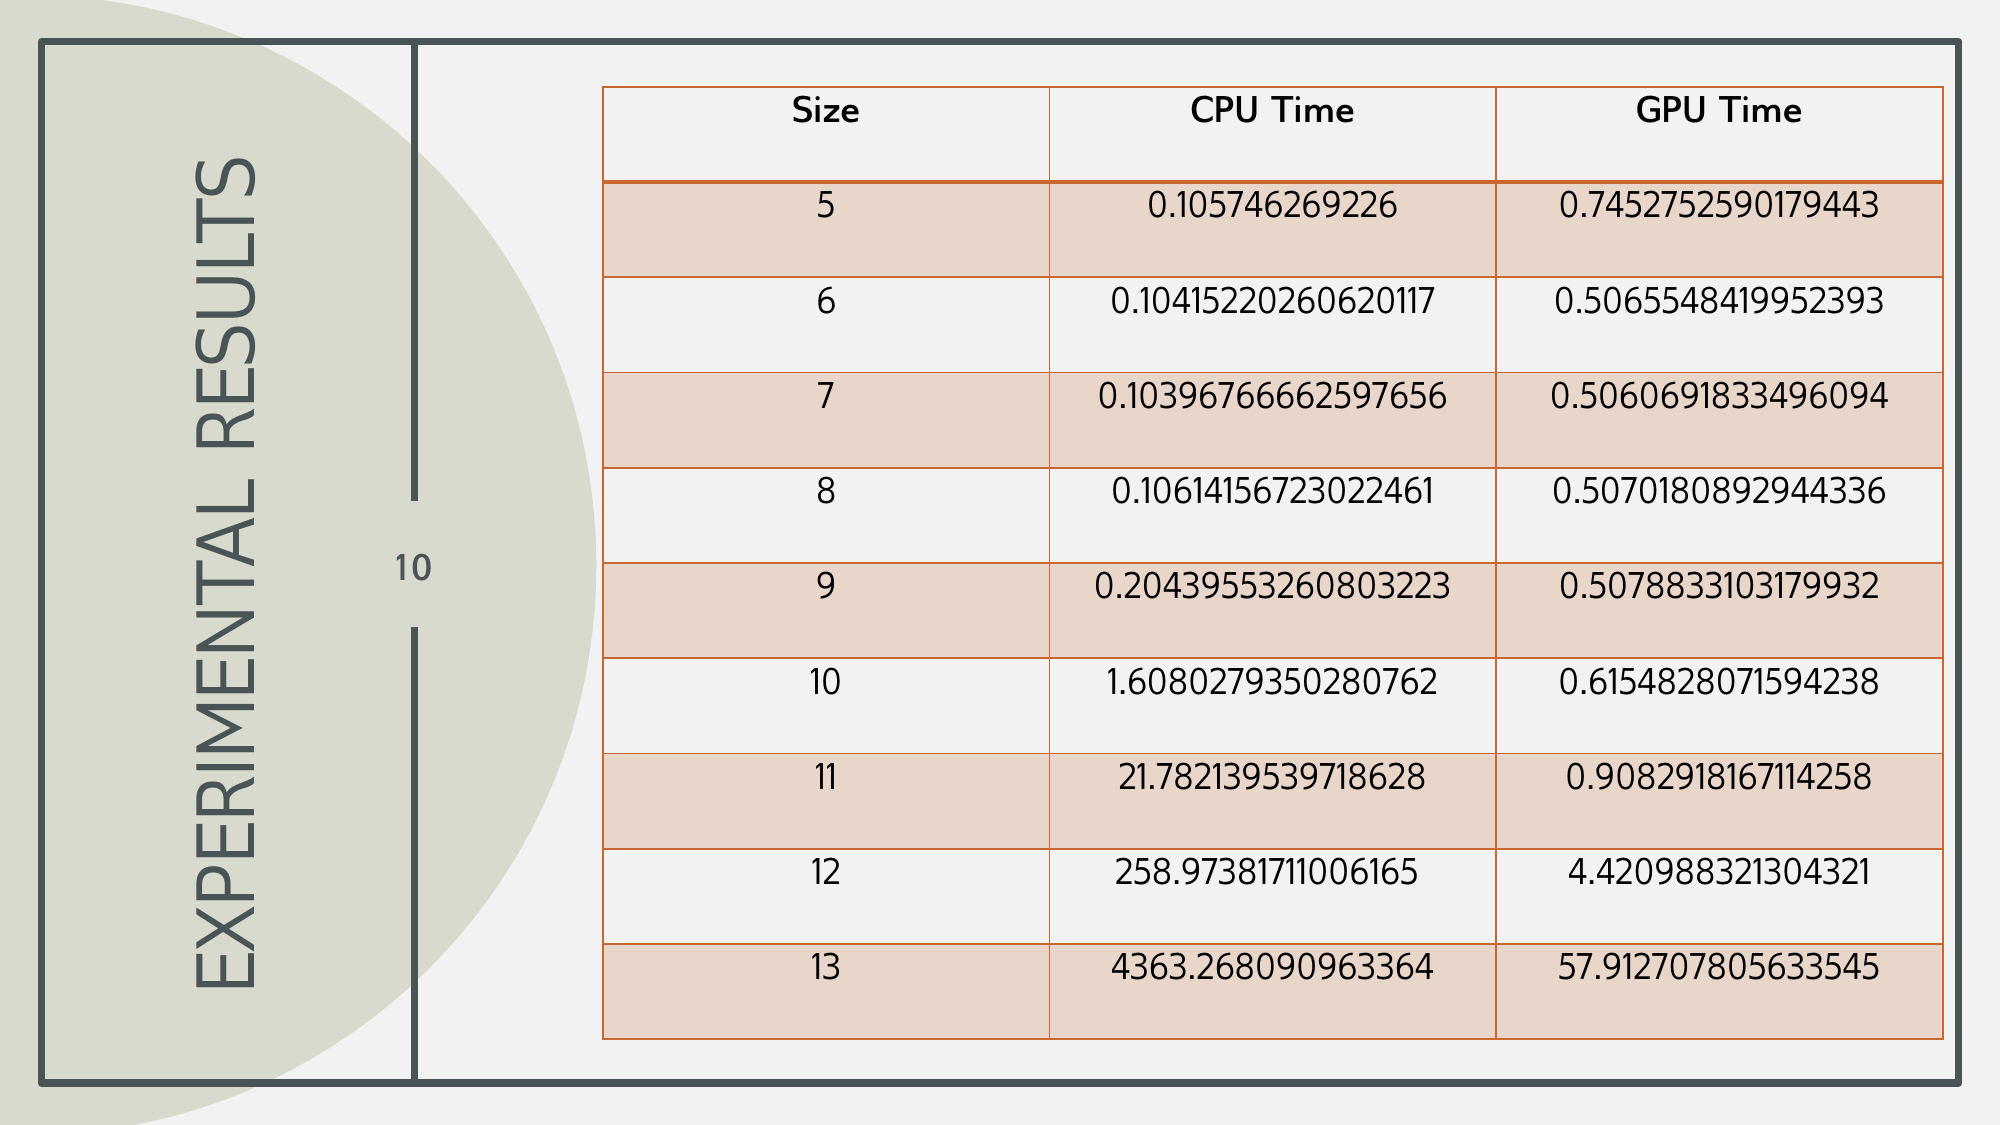

| Size | CPU Time | GPU Time |
| --- | --- | --- |
| 5 | 0.105746269226 | 0.7452752590179443 |
| 6 | 0.10415220260620117 | 0.5065548419952393 |
| 7 | 0.10396766662597656 | 0.5060691833496094 |
| 8 | 0.10614156723022461 | 0.5070180892944336 |
| 9 | 0.20439553260803223 | 0.5078833103179932 |
| 10 | 1.6080279350280762 | 0.6154828071594238 |
| 11 | 21.782139539718628 | 0.9082918167114258 |
| 12 | 258.97381711006165 | 4.420988321304321 |
| 13 | 4363.268090963364 | 57.912707805633545 |
# EXPERIMENTAL RESULTS
10